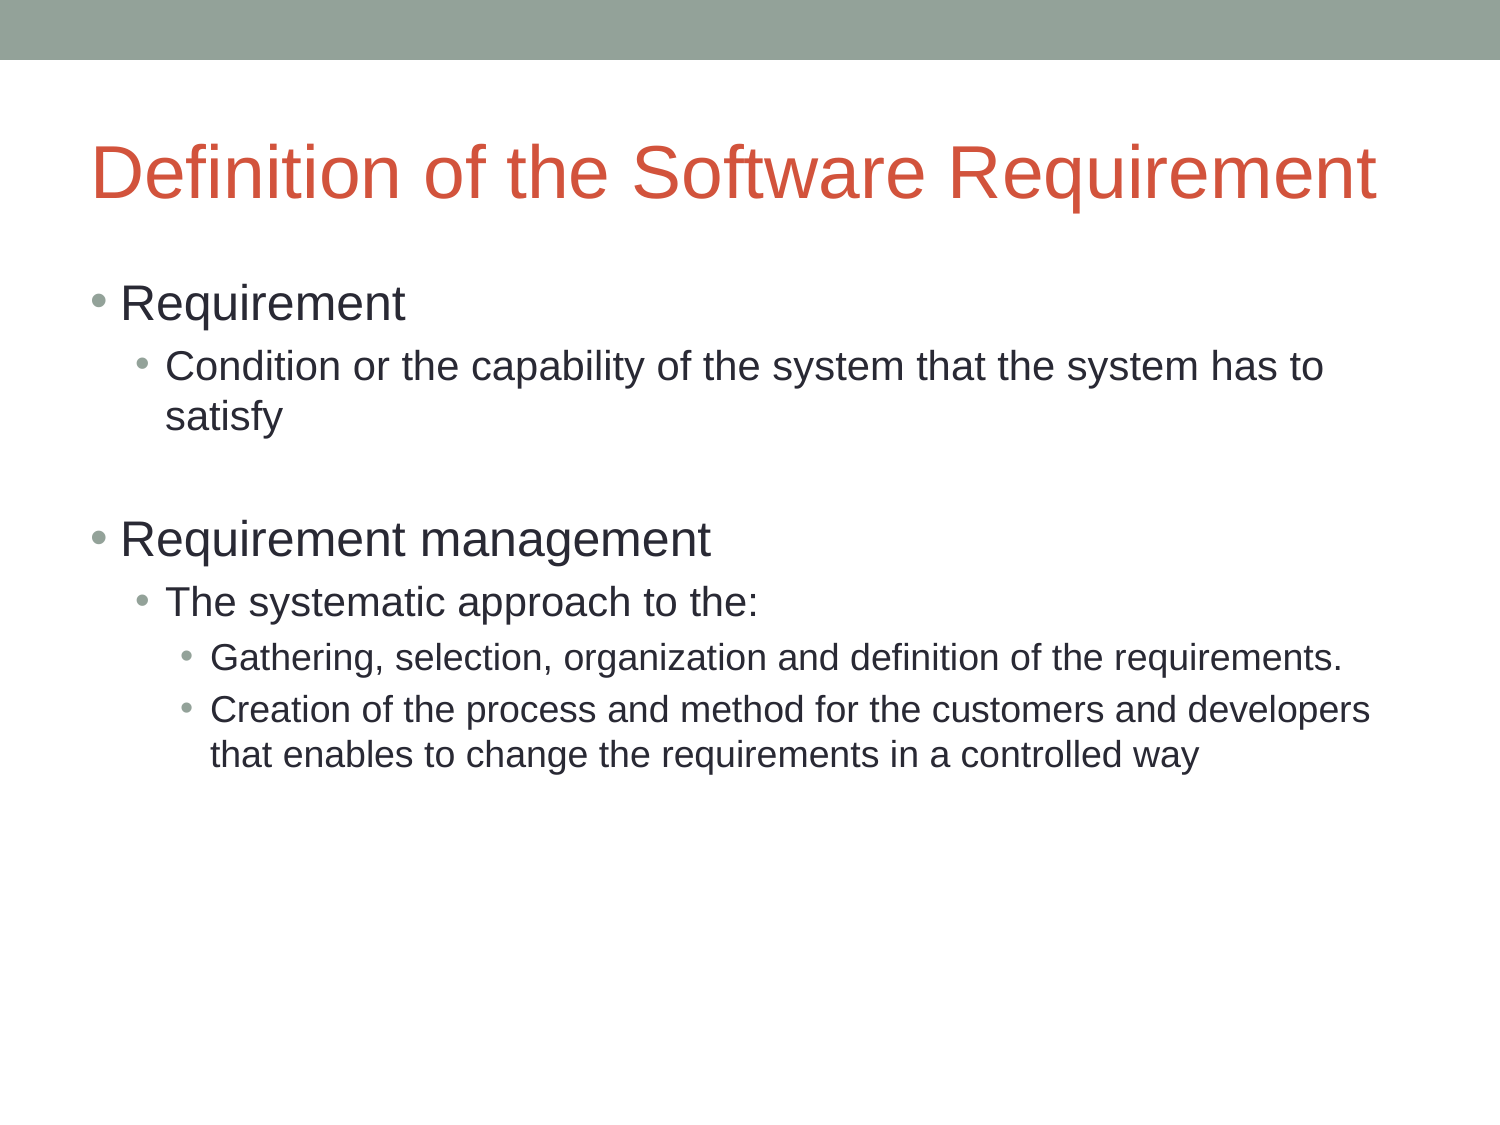

# Definition of the Software Requirement
Requirement
Condition or the capability of the system that the system has to satisfy

Requirement management
The systematic approach to the:
Gathering, selection, organization and definition of the requirements.
Creation of the process and method for the customers and developers that enables to change the requirements in a controlled way